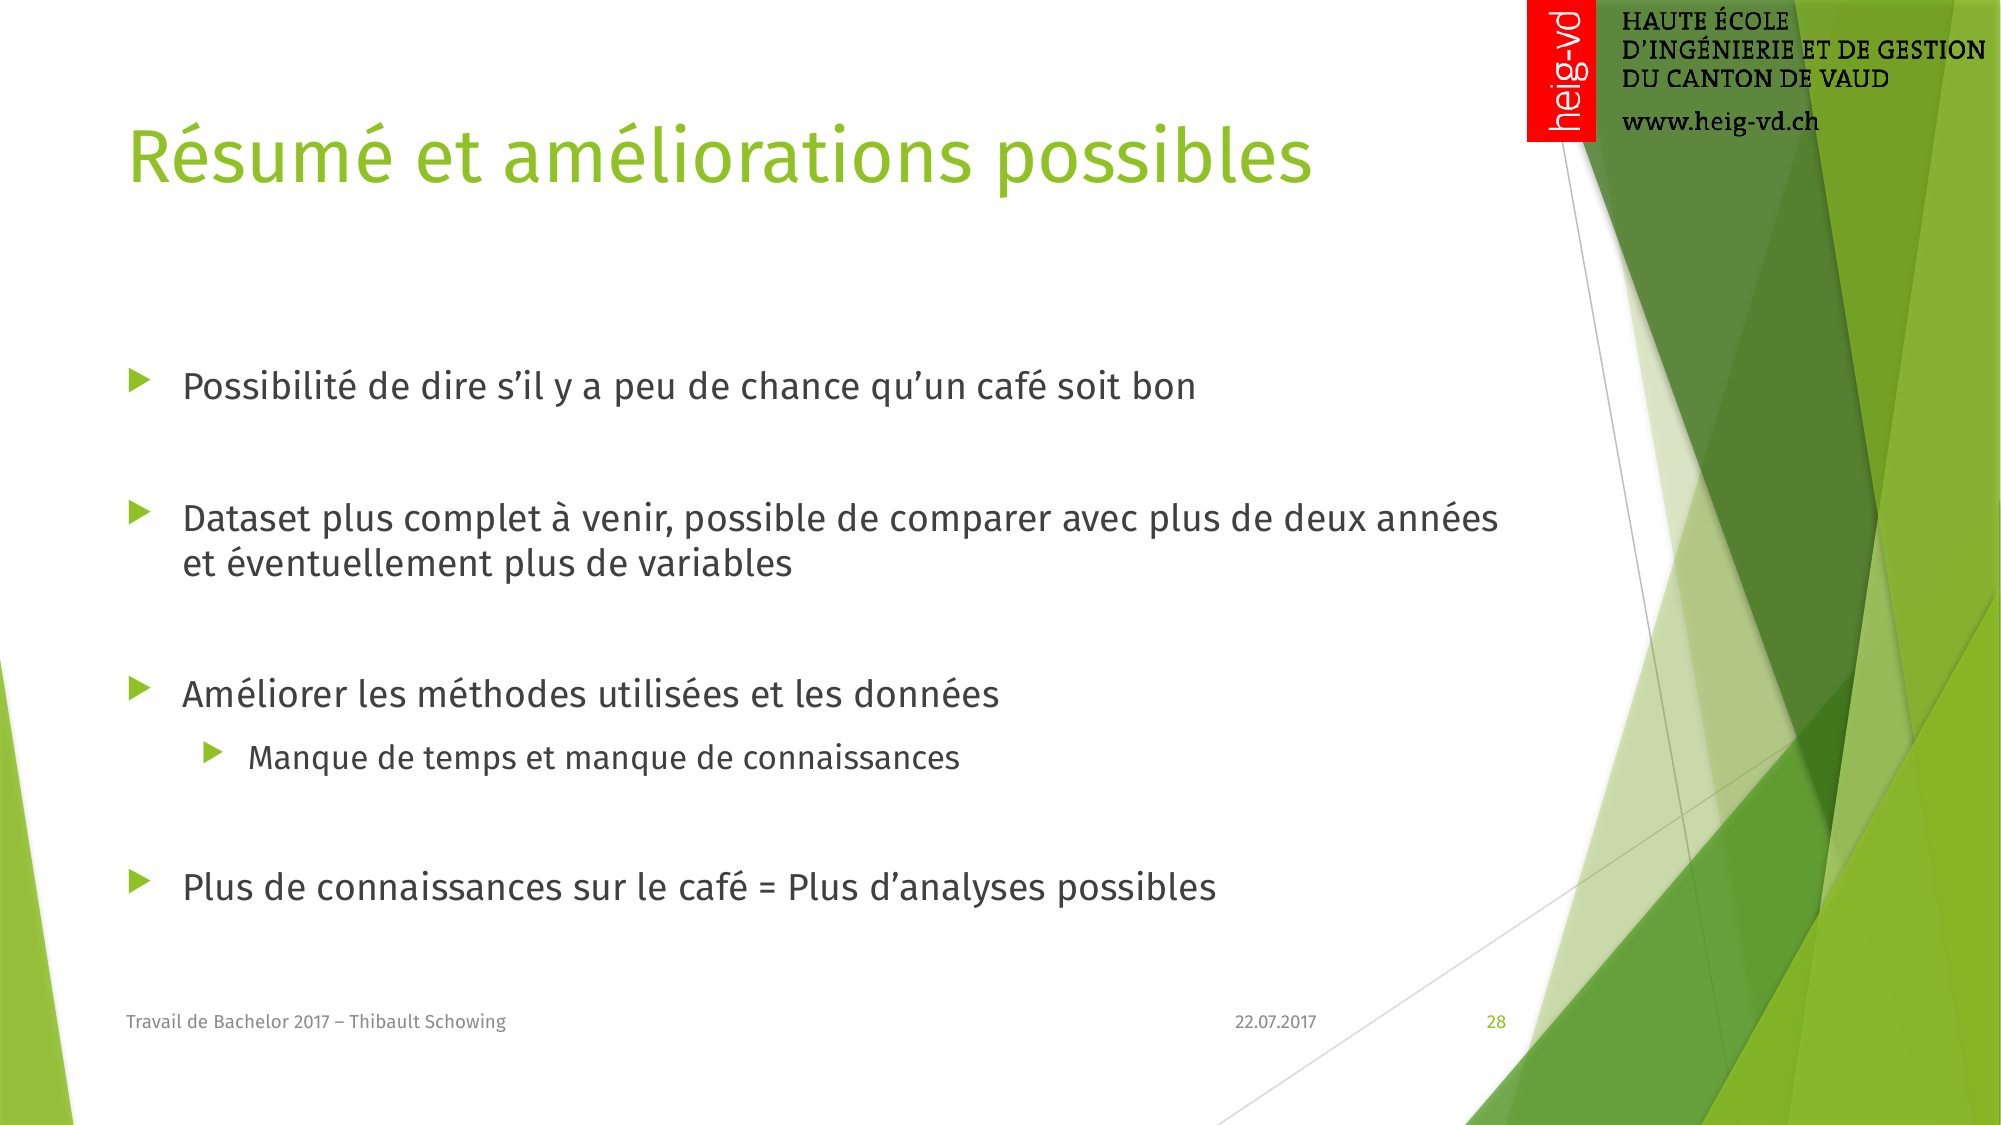

# Résumé et améliorations possibles
Possibilité de dire s’il y a peu de chance qu’un café soit bon

Dataset plus complet à venir, possible de comparer avec plus de deux années et éventuellement plus de variables

Améliorer les méthodes utilisées et les données
Manque de temps et manque de connaissances

Plus de connaissances sur le café = Plus d’analyses possibles
Travail de Bachelor 2017 – Thibault Schowing
22.07.2017
28